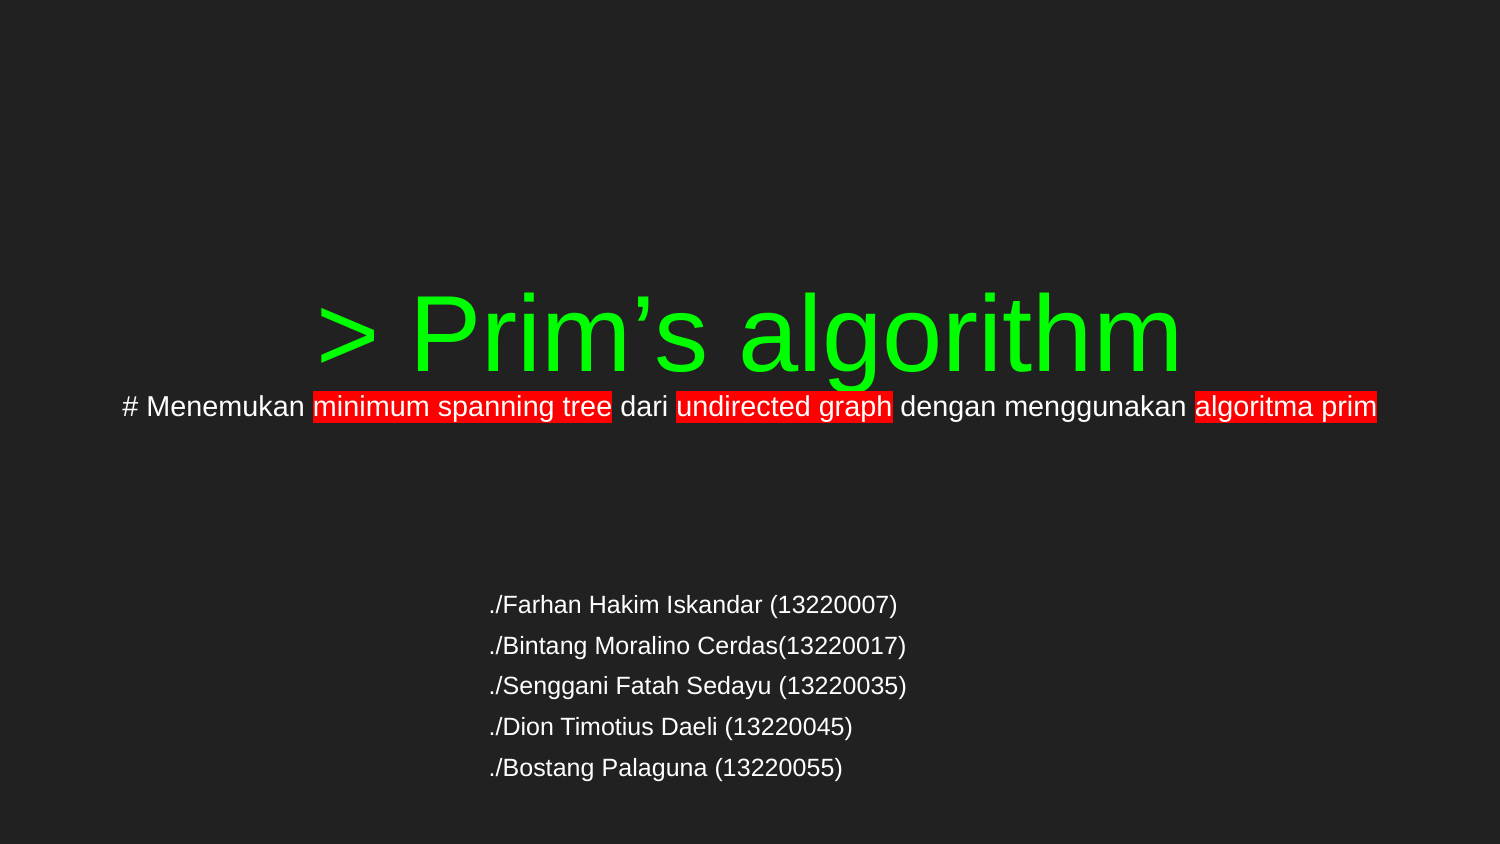

# > Prim’s algorithm
# Menemukan minimum spanning tree dari undirected graph dengan menggunakan algoritma prim
./Farhan Hakim Iskandar (13220007)
./Bintang Moralino Cerdas(13220017)
./Senggani Fatah Sedayu (13220035)
./Dion Timotius Daeli (13220045)
./Bostang Palaguna (13220055)